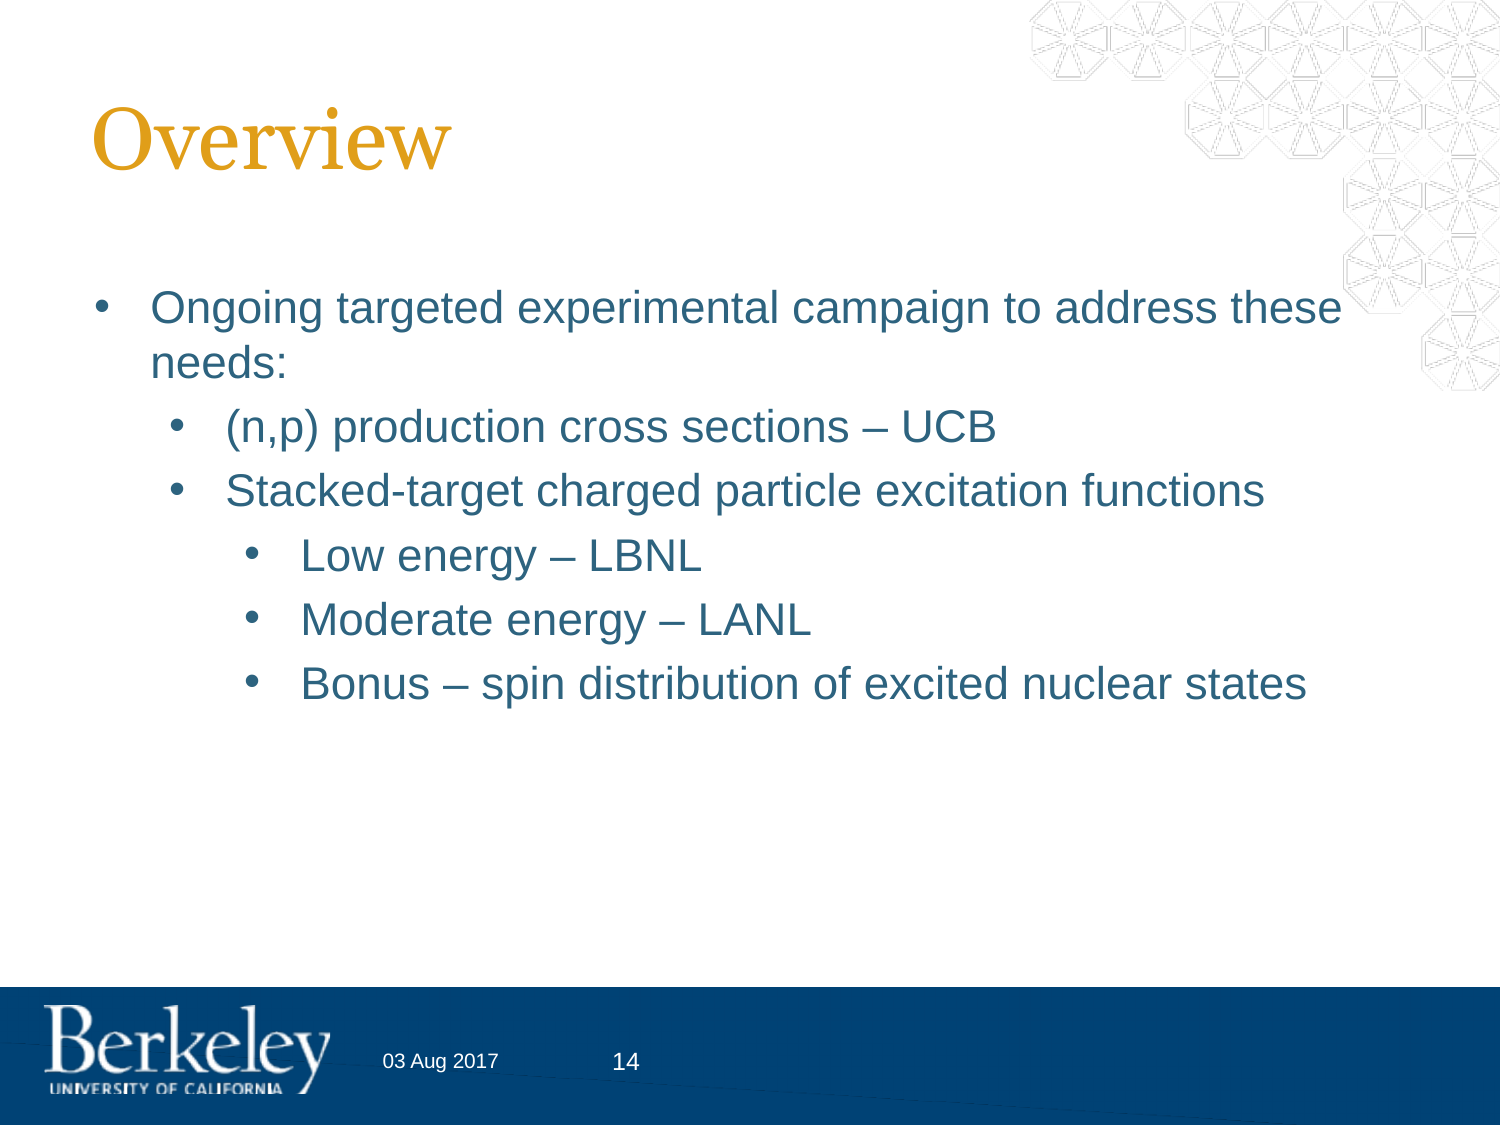

# Overview

Ongoing targeted experimental campaign to address these needs:
(n,p) production cross sections – UCB
Stacked-target charged particle excitation functions
Low energy – LBNL
Moderate energy – LANL
Bonus – spin distribution of excited nuclear states